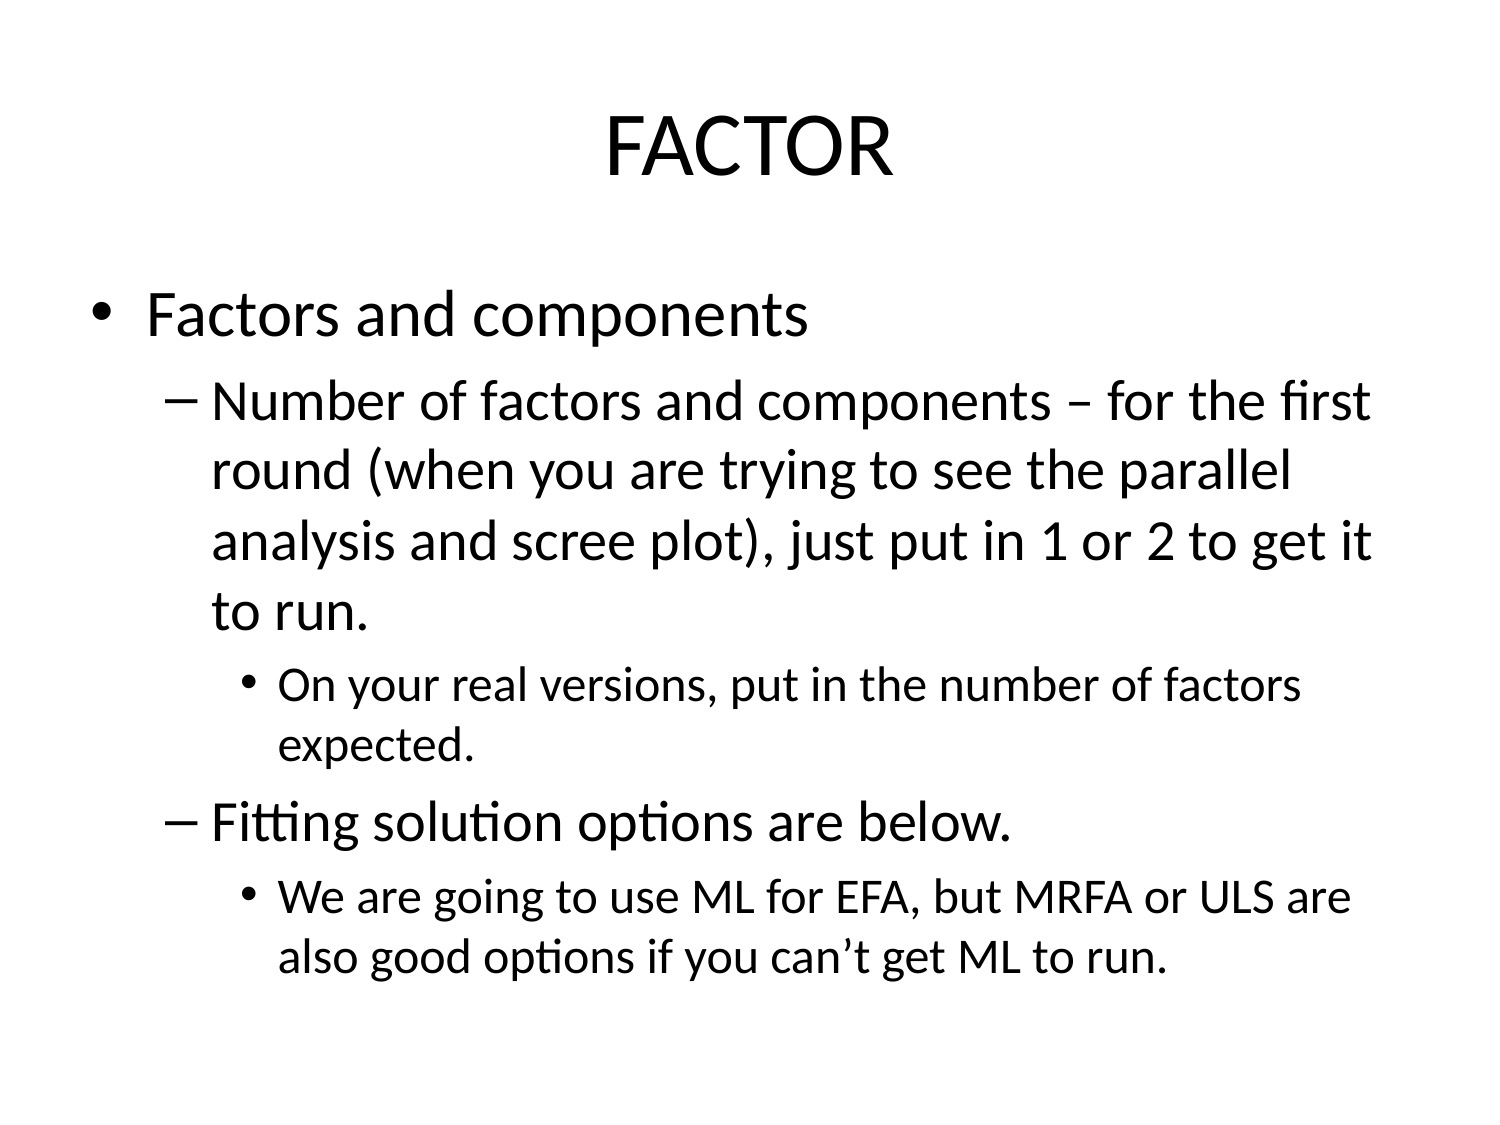

# FACTOR
Factors and components
Number of factors and components – for the first round (when you are trying to see the parallel analysis and scree plot), just put in 1 or 2 to get it to run.
On your real versions, put in the number of factors expected.
Fitting solution options are below.
We are going to use ML for EFA, but MRFA or ULS are also good options if you can’t get ML to run.